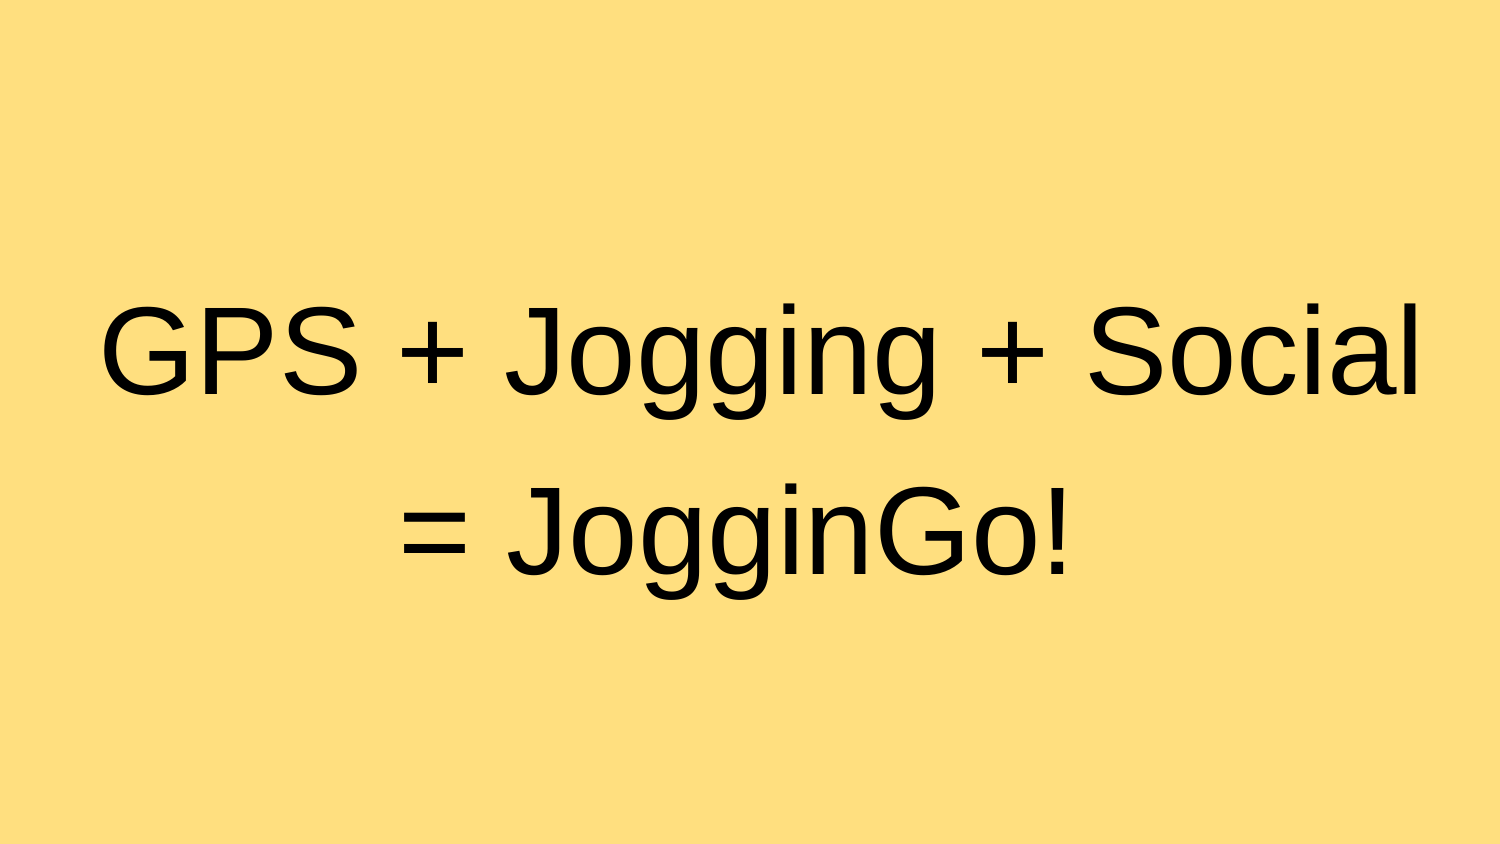

GPS + Jogging + Social

		= JogginGo!